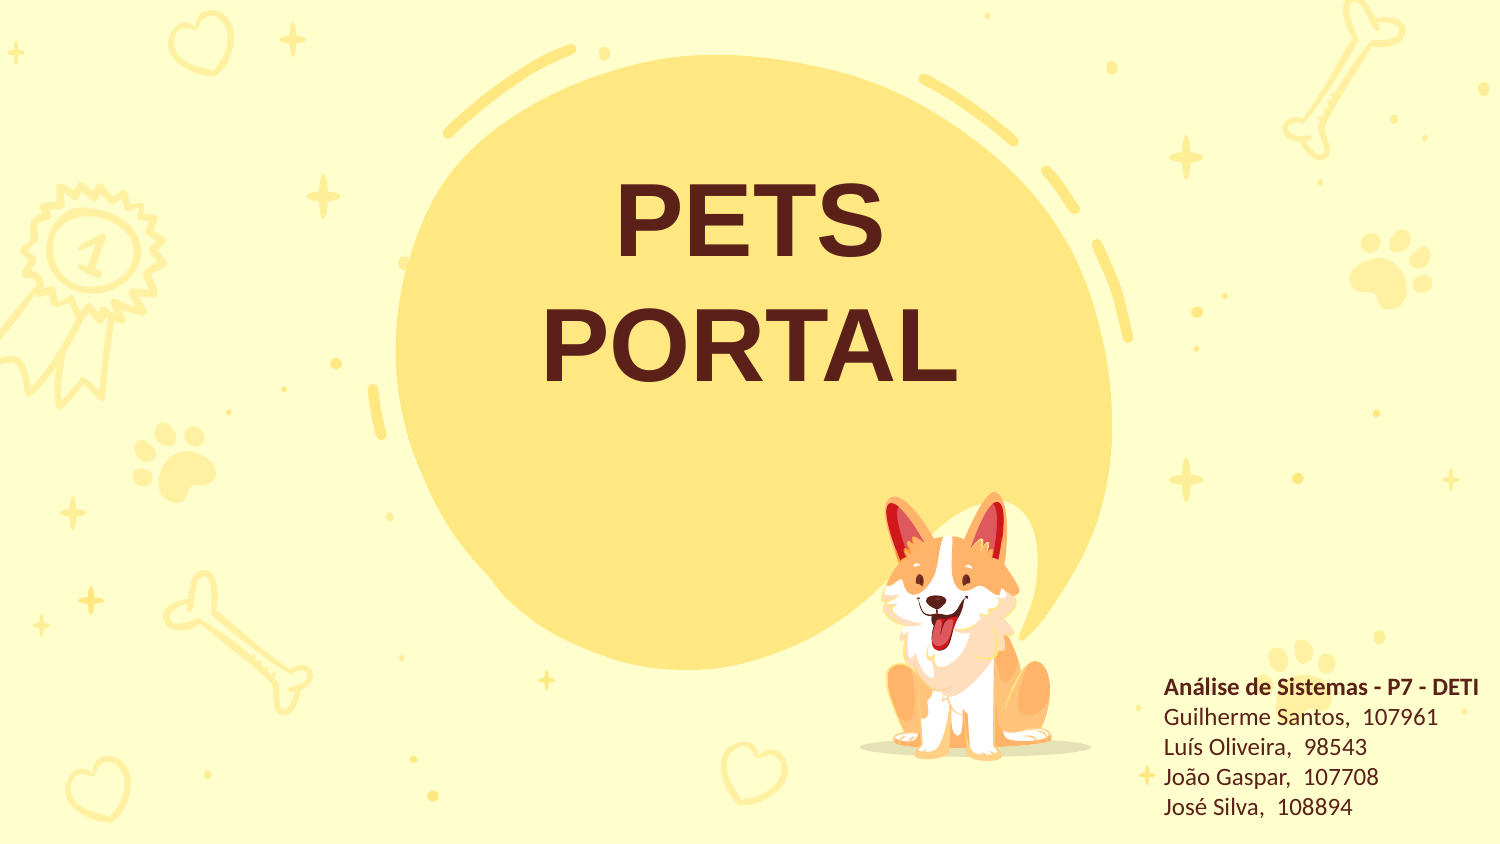

# PETS PORTAL

Análise de Sistemas - P7 - DETI
Guilherme Santos,  107961
Luís Oliveira,  98543
João Gaspar,  107708
José Silva,  108894